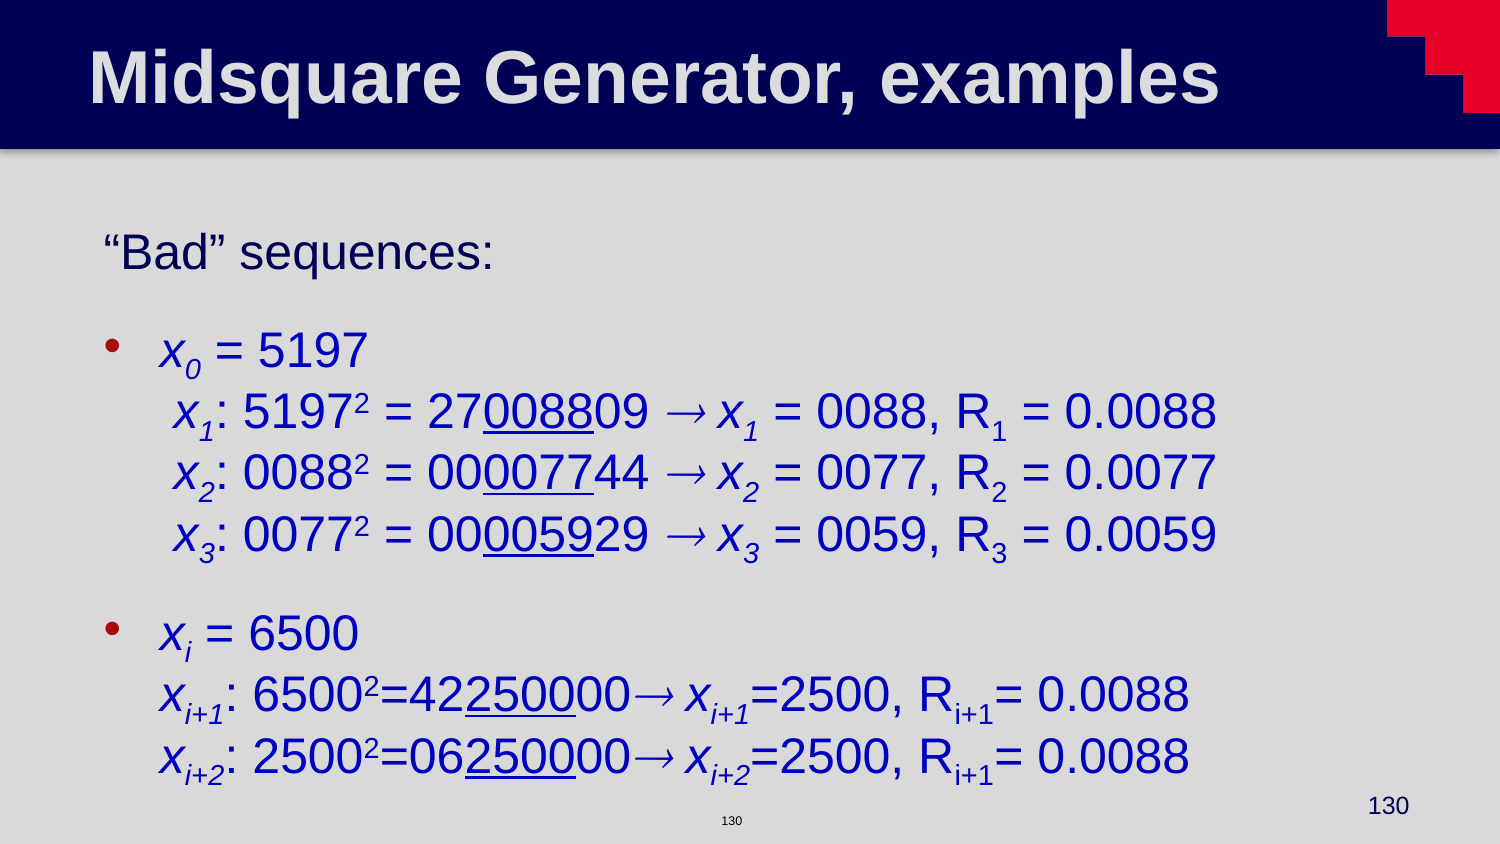

# Midsquare Generator, examples
“Bad” sequences:
x0 = 5197
 x1: 51972 = 27008809 → x1 = 0088, R1 = 0.0088
 x2: 00882 = 00007744 → x2 = 0077, R2 = 0.0077
 x3: 00772 = 00005929 → x3 = 0059, R3 = 0.0059
xi = 6500
xi+1: 65002=42250000→ xi+1=2500, Ri+1= 0.0088
xi+2: 25002=06250000→ xi+2=2500, Ri+1= 0.0088
130